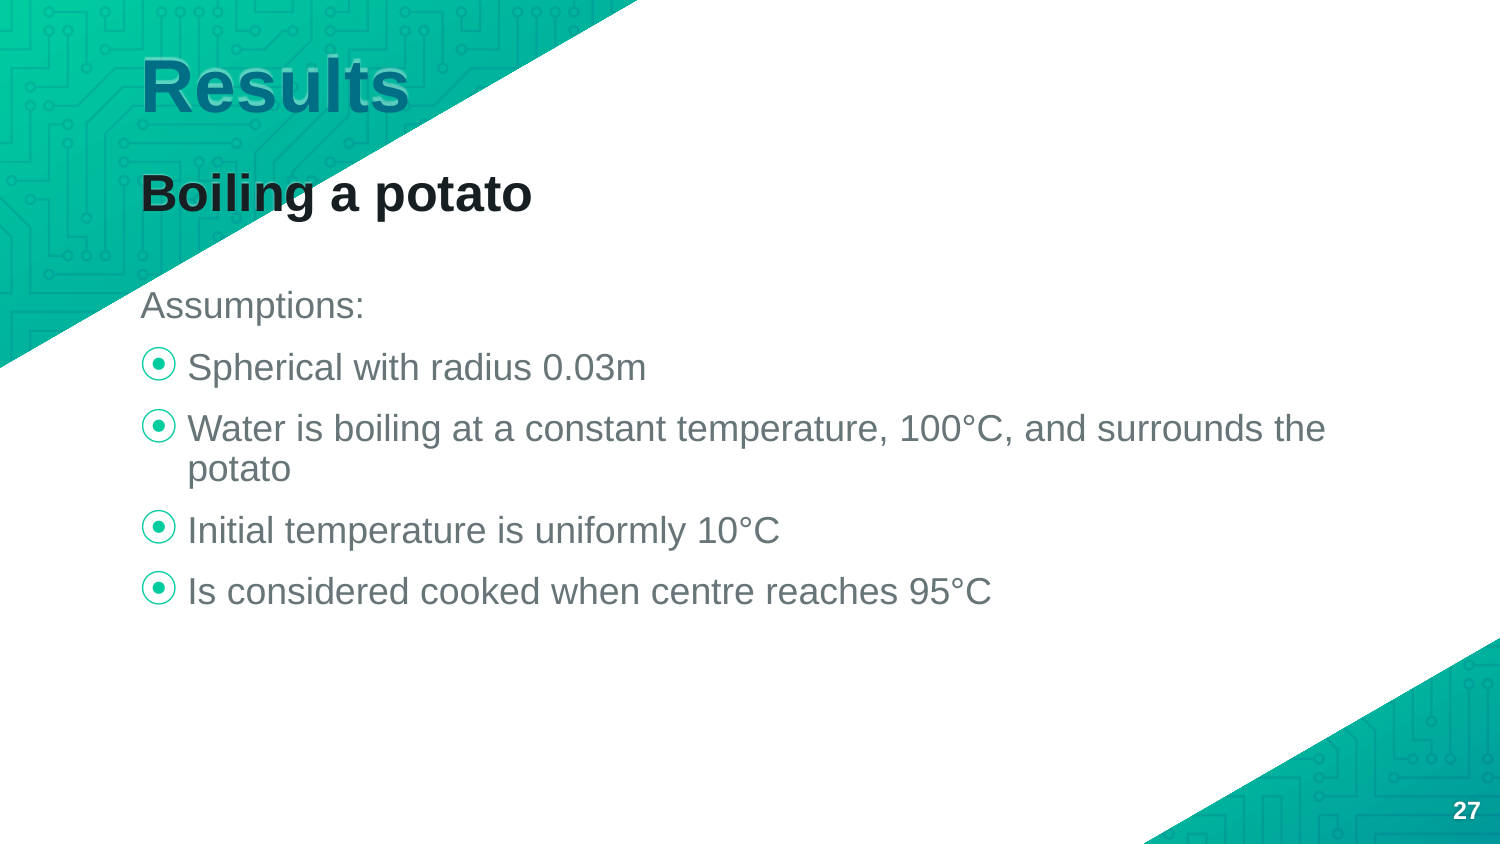

# Results
Boiling a potato
Assumptions:
Spherical with radius 0.03m
Water is boiling at a constant temperature, 100°C, and surrounds the potato
Initial temperature is uniformly 10°C
Is considered cooked when centre reaches 95°C

27